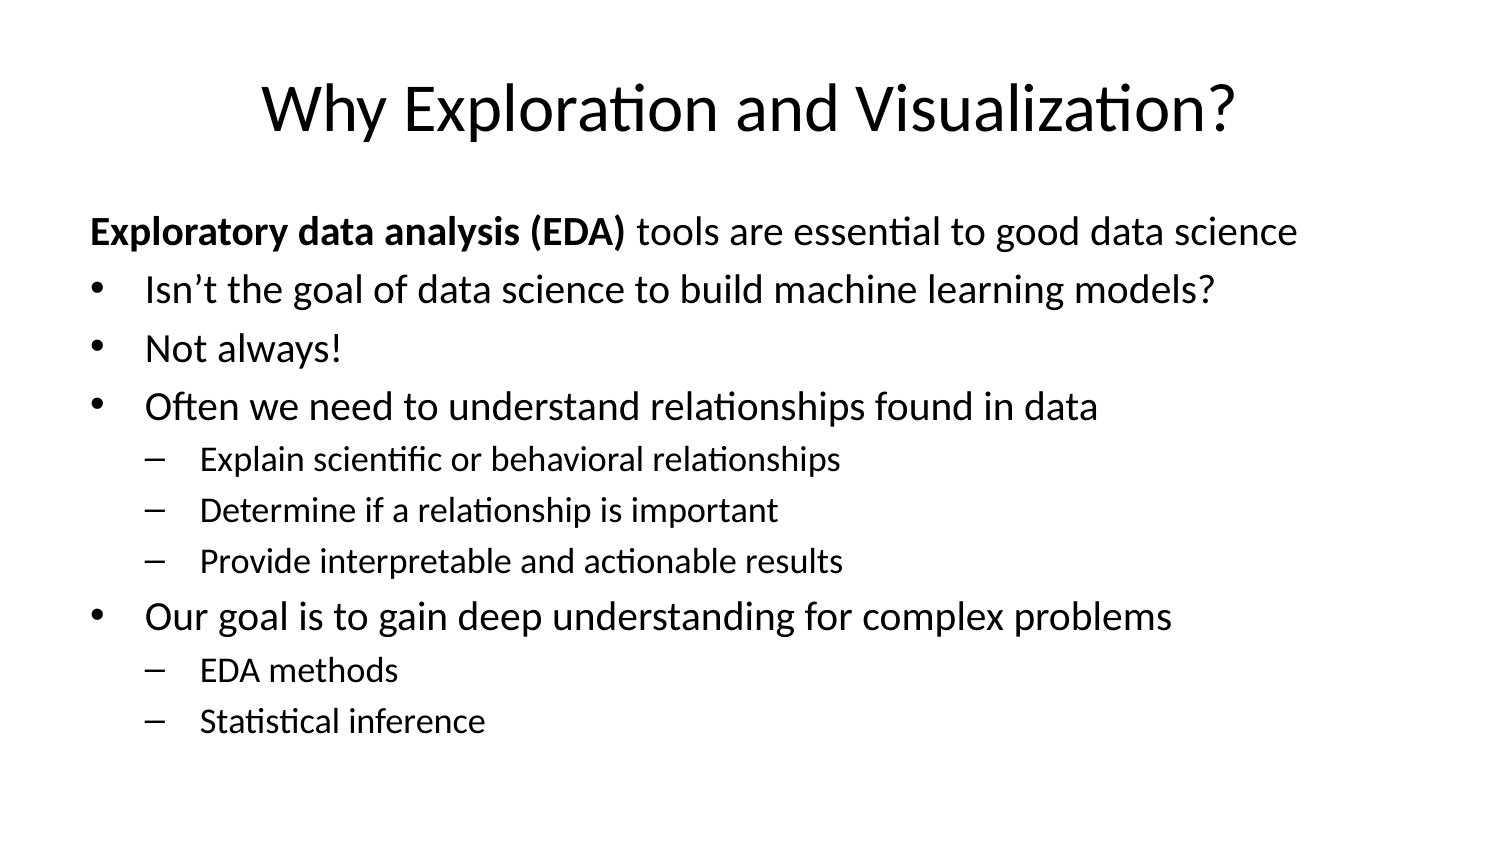

# Why Exploration and Visualization?
Exploratory data analysis (EDA) tools are essential to good data science
Isn’t the goal of data science to build machine learning models?
Not always!
Often we need to understand relationships found in data
Explain scientific or behavioral relationships
Determine if a relationship is important
Provide interpretable and actionable results
Our goal is to gain deep understanding for complex problems
EDA methods
Statistical inference